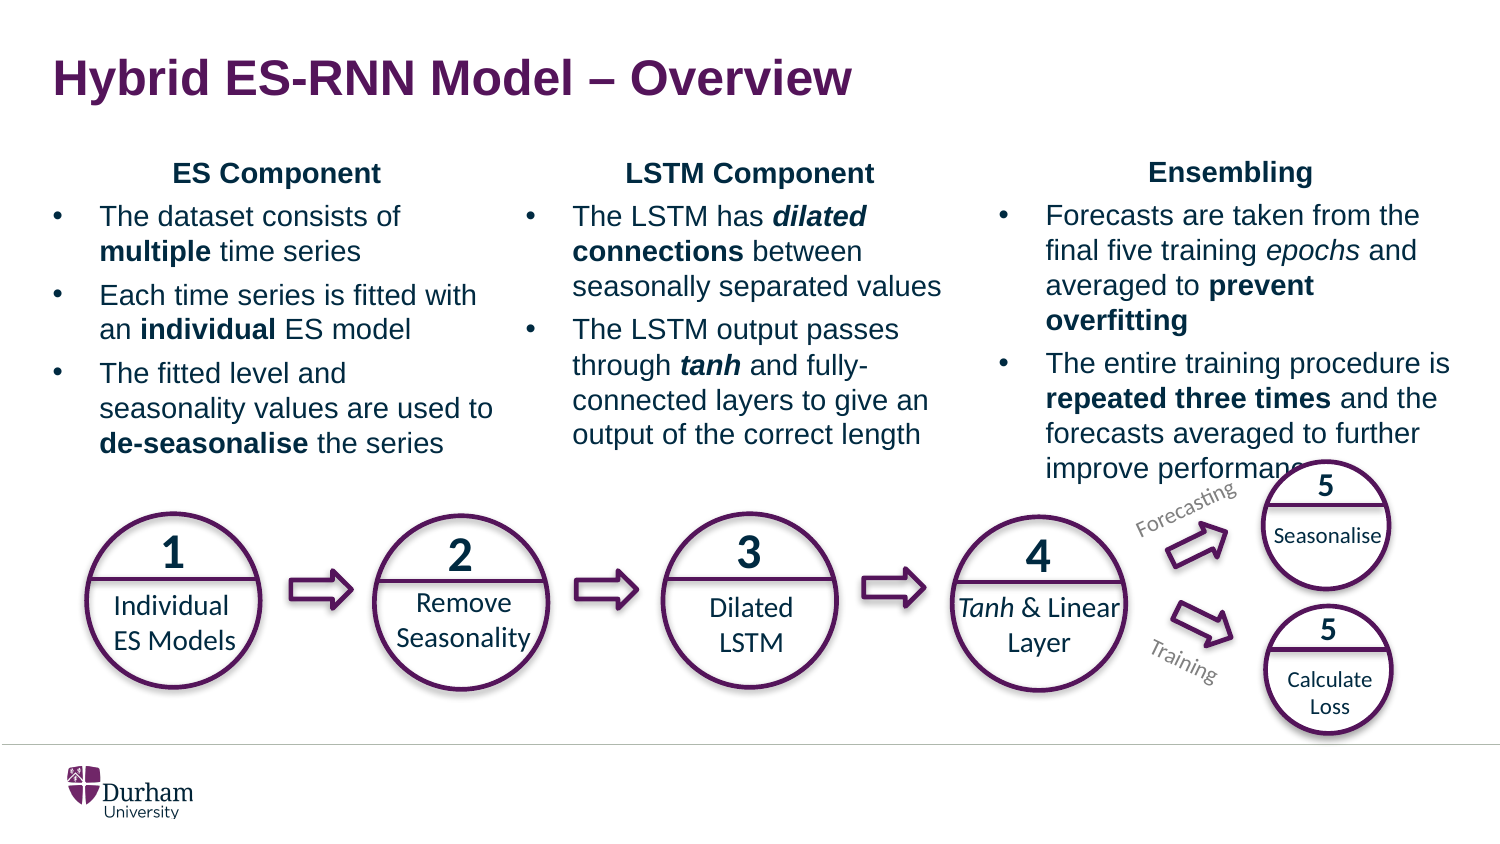

# Hybrid ES-RNN Model – Overview
Ensembling
Forecasts are taken from the final five training epochs and averaged to prevent overfitting
The entire training procedure is repeated three times and the forecasts averaged to further improve performance

LSTM Component
The LSTM has dilated connections between seasonally separated values
The LSTM output passes through tanh and fully-connected layers to give an output of the correct length
ES Component
The dataset consists of multiple time series
Each time series is fitted with an individual ES model
The fitted level and seasonality values are used to de-seasonalise the series

5

Seasonalise
Forecasting
1

Individual
ES Models
3

Dilated
LSTM
2

Remove
Seasonality
4

Tanh & Linear
Layer

5

Calculate
Loss

Training